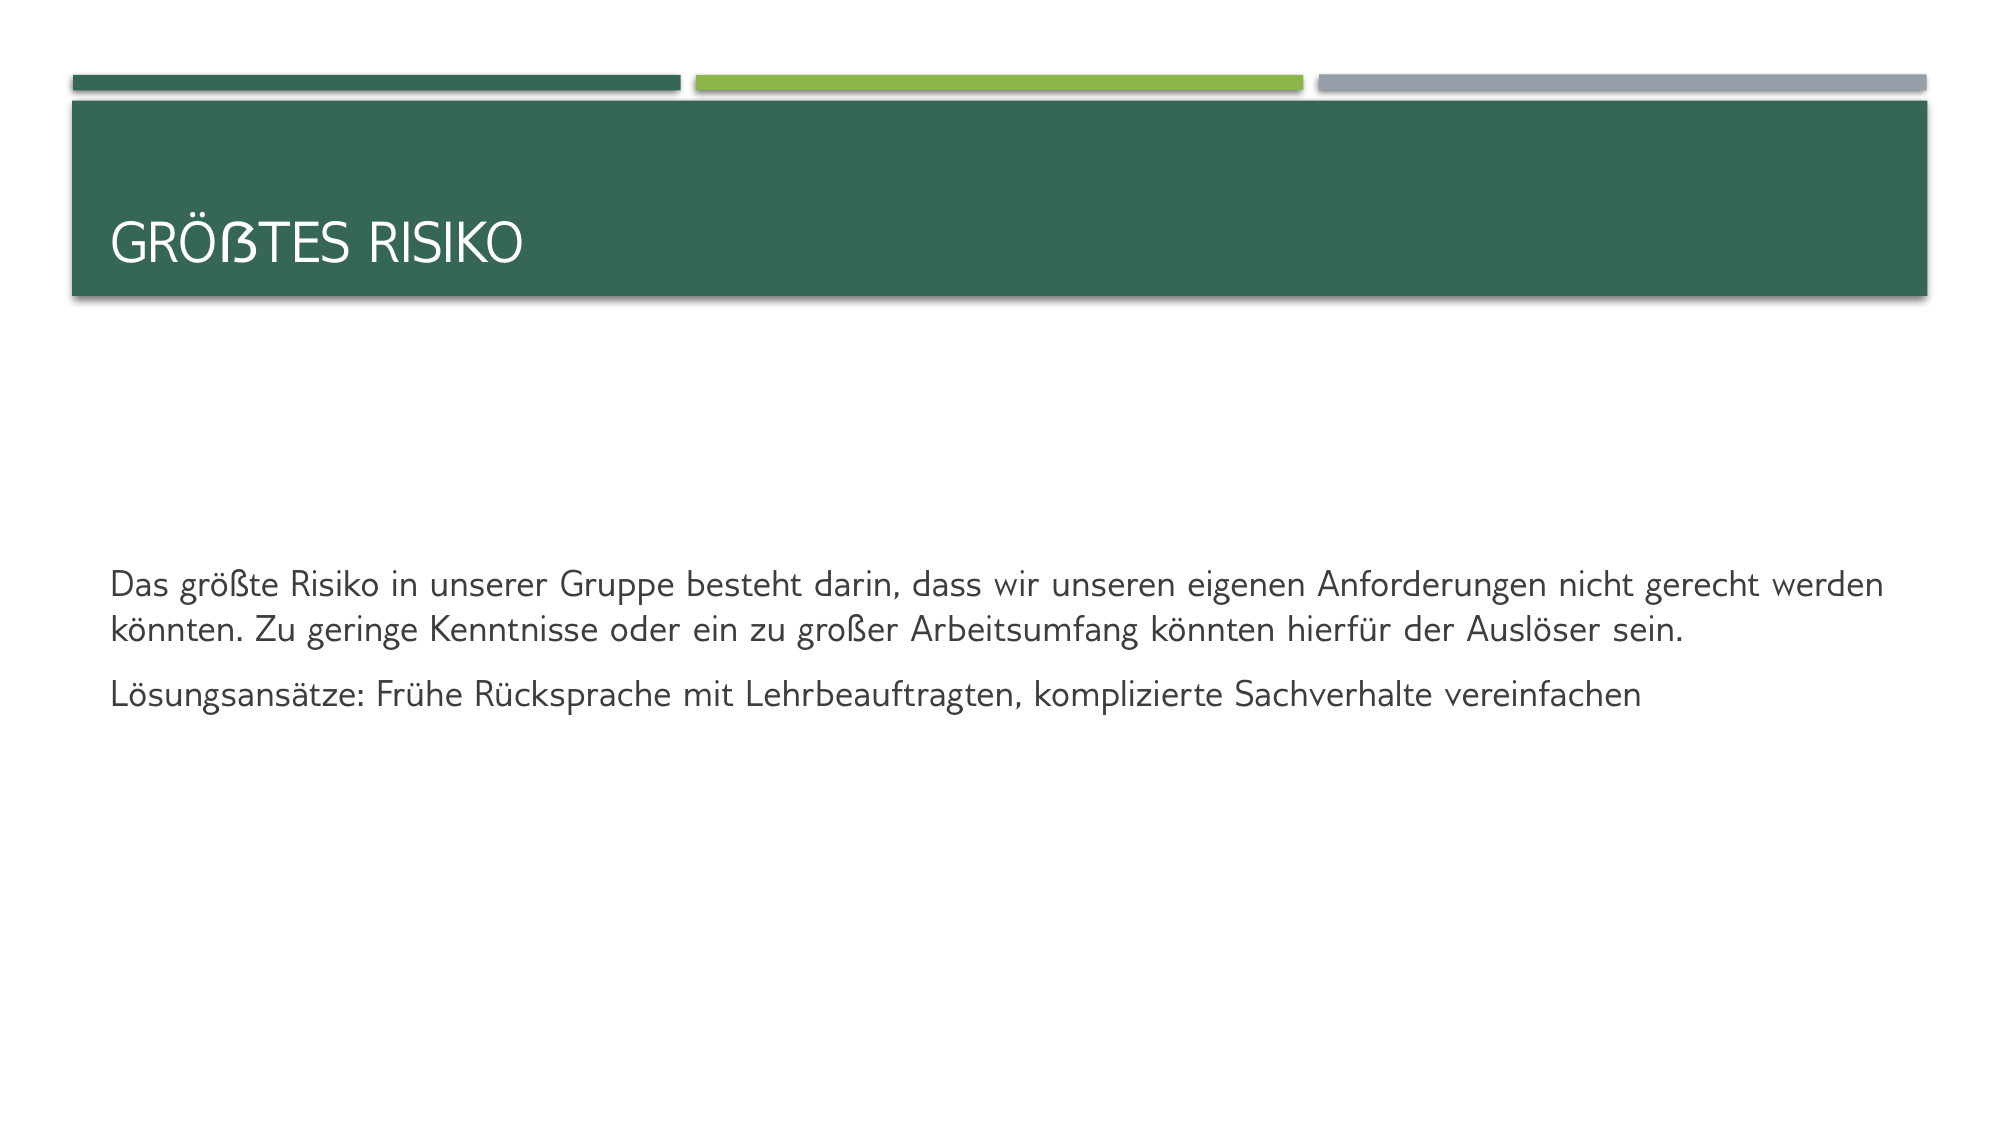

# Größtes Risiko
Das größte Risiko in unserer Gruppe besteht darin, dass wir unseren eigenen Anforderungen nicht gerecht werden könnten. Zu geringe Kenntnisse oder ein zu großer Arbeitsumfang könnten hierfür der Auslöser sein.
Lösungsansätze: Frühe Rücksprache mit Lehrbeauftragten, komplizierte Sachverhalte vereinfachen